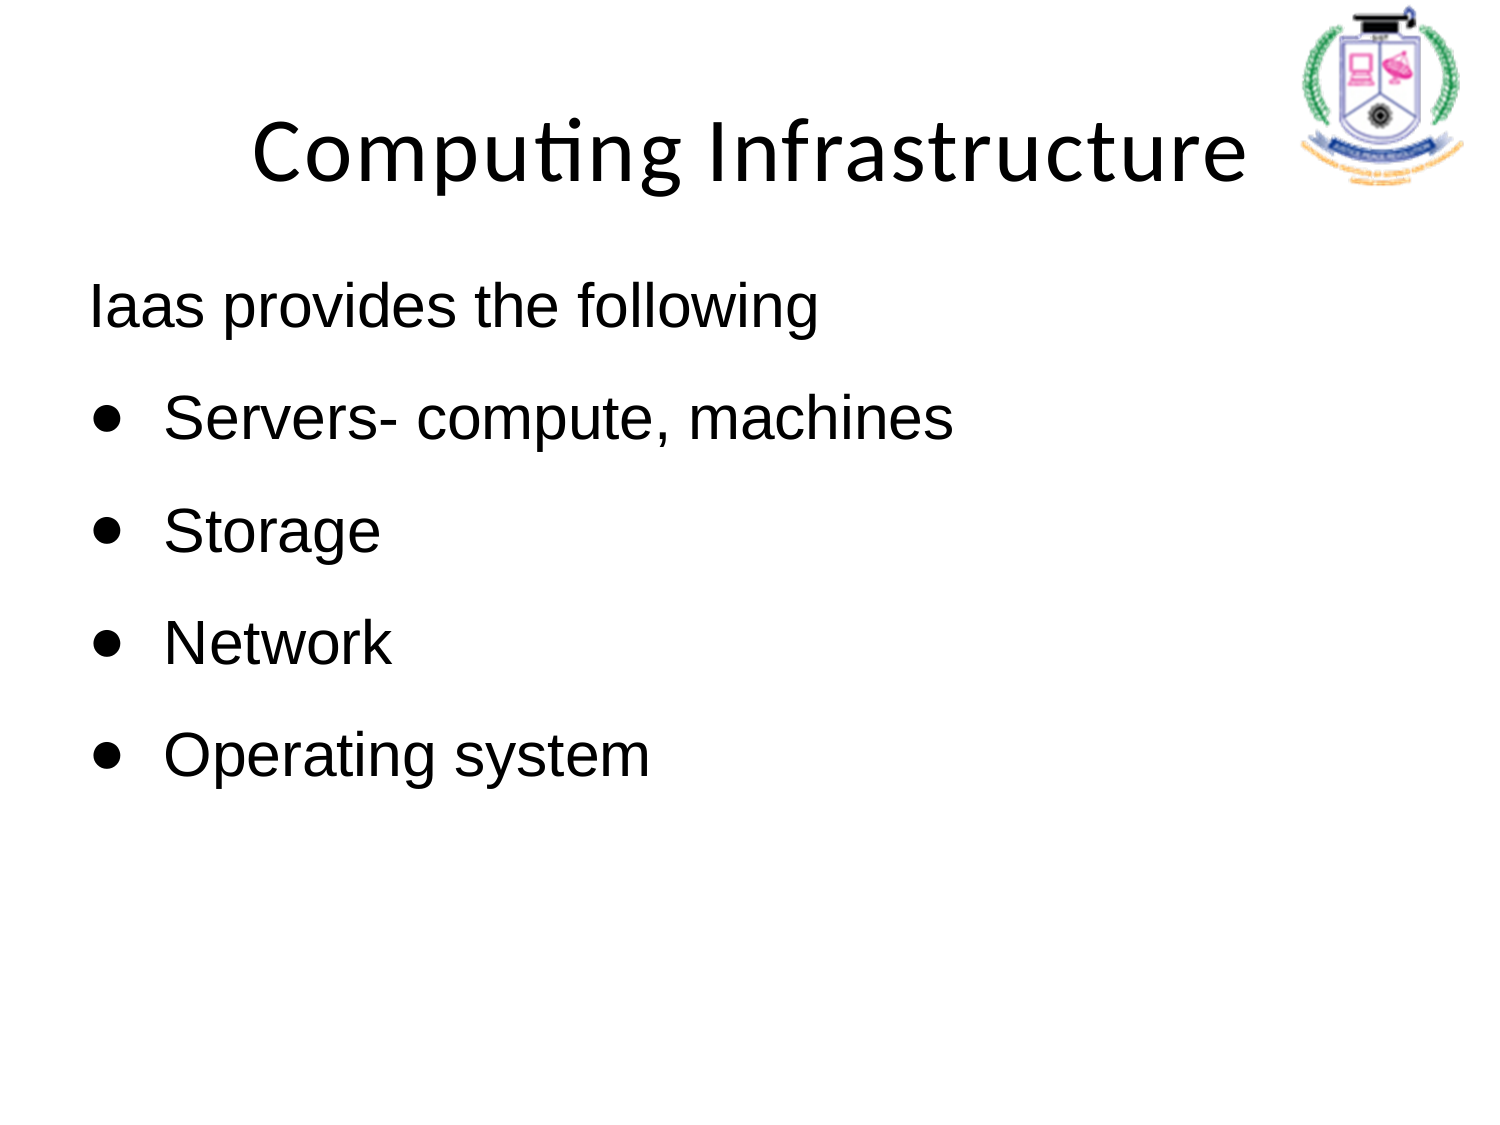

# Computing Infrastructure
Iaas provides the following
Servers- compute, machines
Storage
Network
Operating system